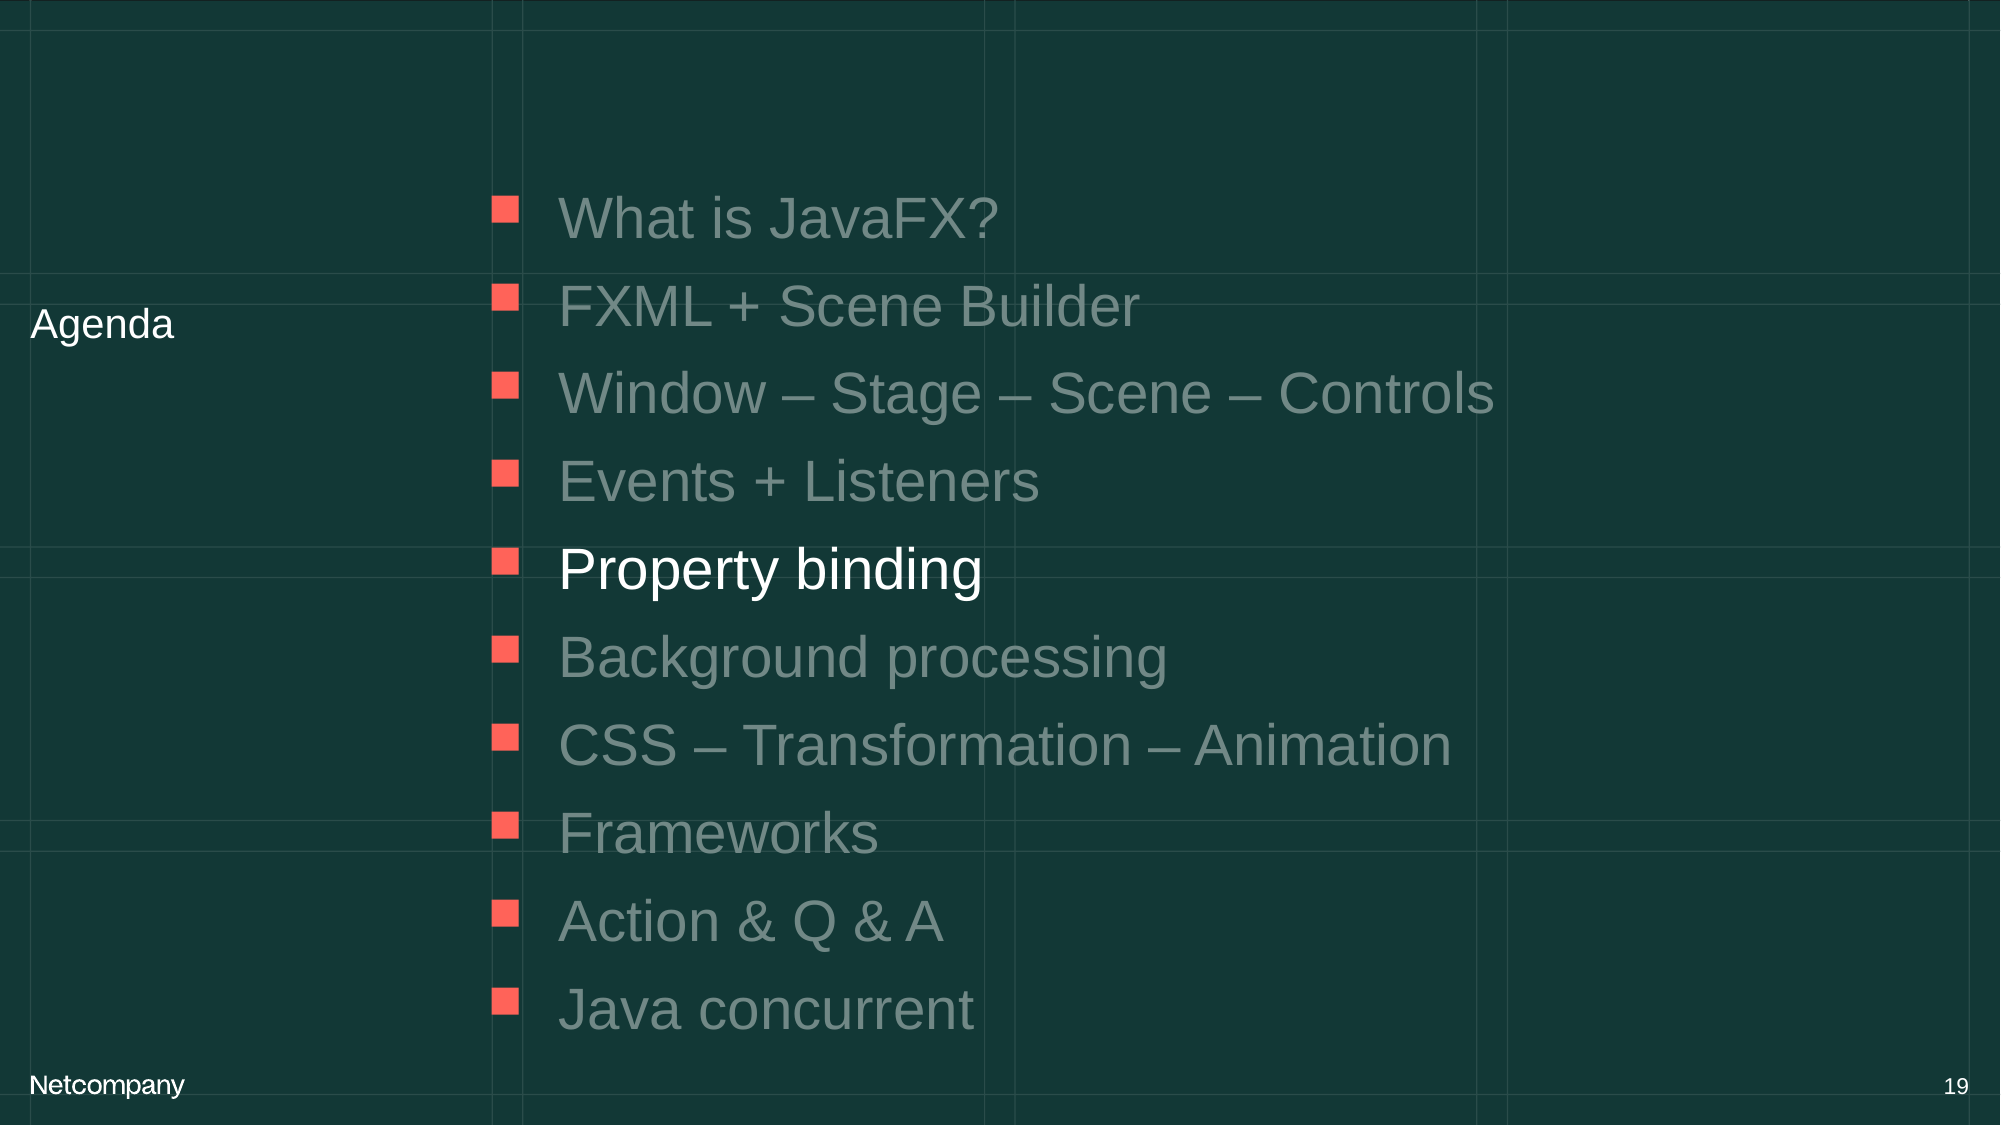

What is JavaFX?
FXML + Scene Builder
Window – Stage – Scene – Controls
Events + Listeners
Property binding
Background processing
CSS – Transformation – Animation
Frameworks
Action & Q & A
Java concurrent
19